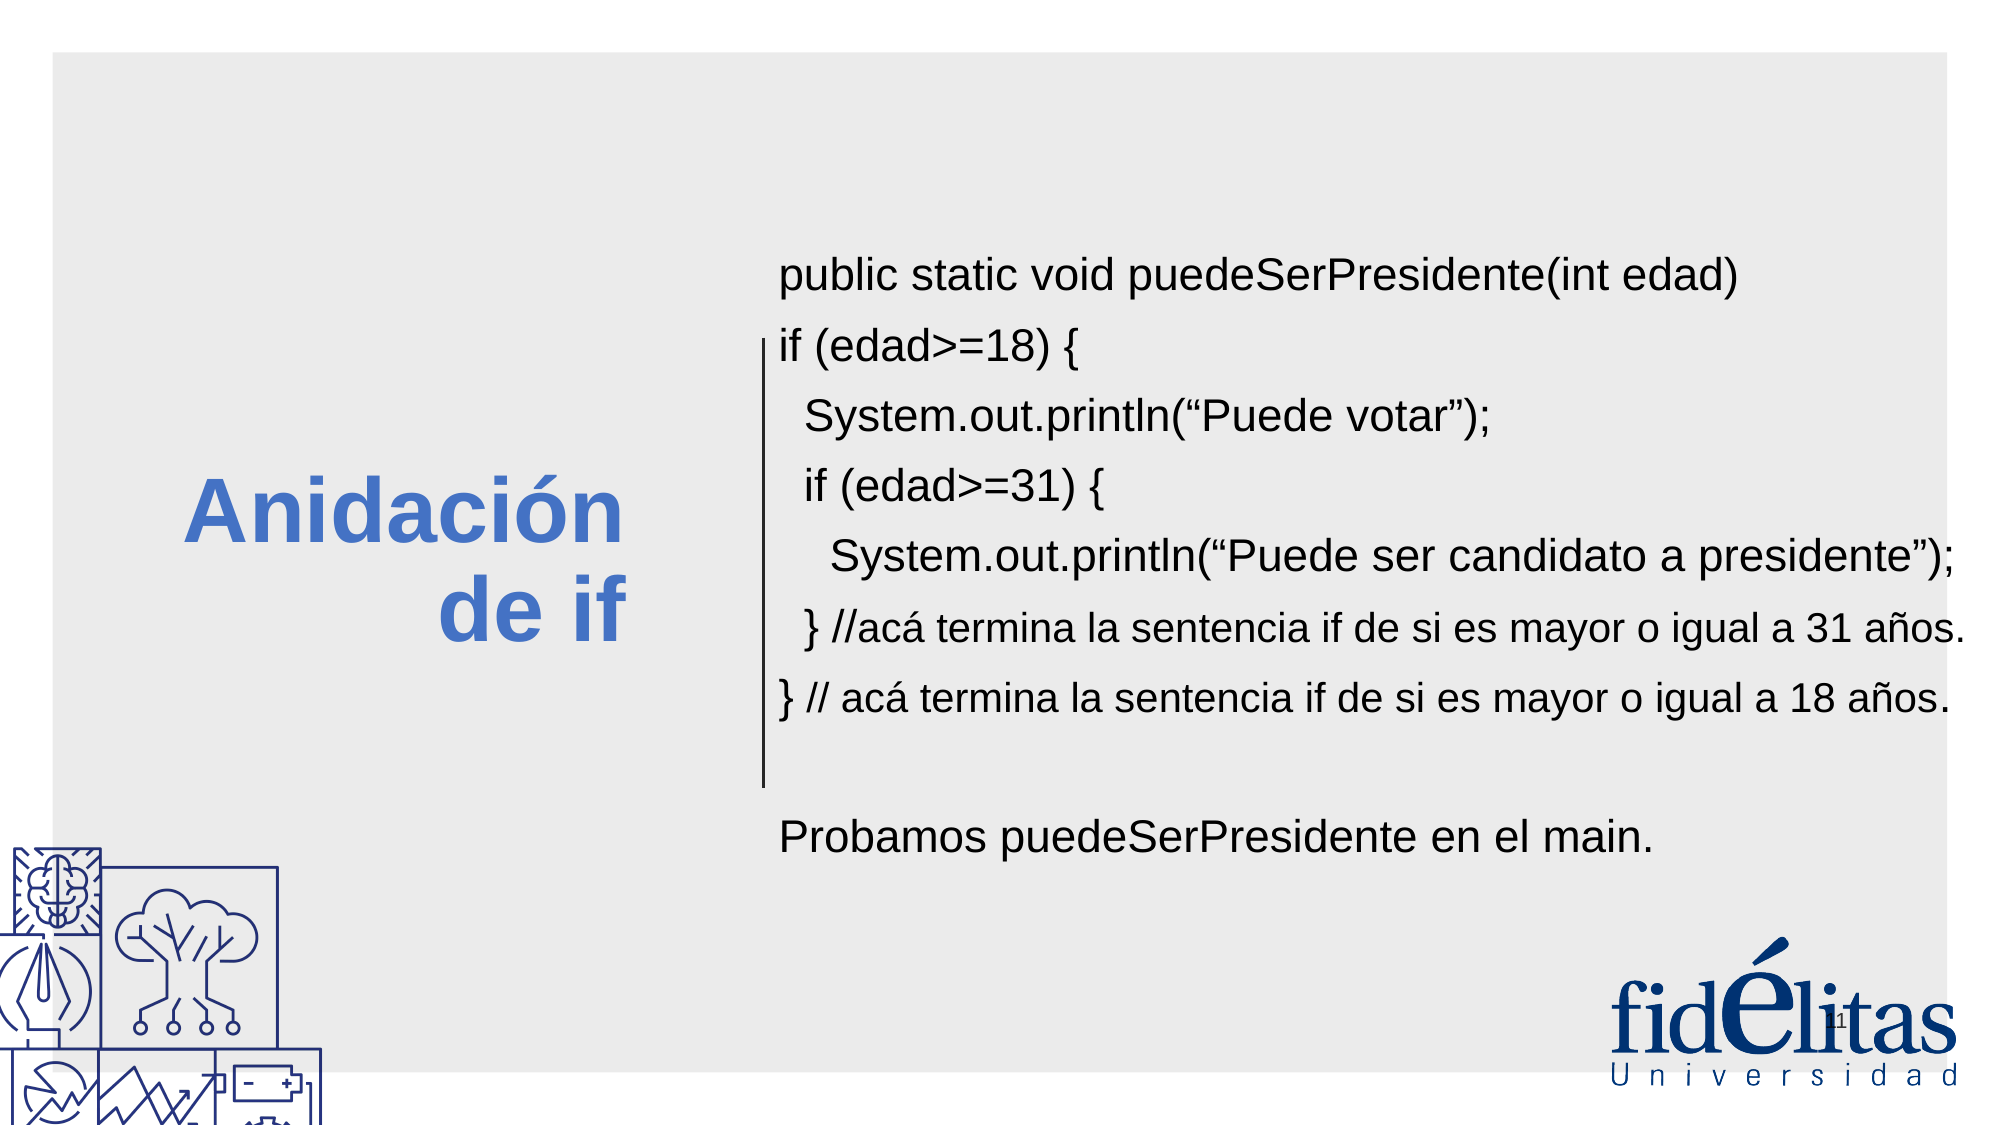

public static void puedeSerPresidente(int edad)
if (edad>=18) {
  System.out.println(“Puede votar”);
  if (edad>=31) {
    System.out.println(“Puede ser candidato a presidente”);
  } //acá termina la sentencia if de si es mayor o igual a 31 años.
} // acá termina la sentencia if de si es mayor o igual a 18 años.

Probamos puedeSerPresidente en el main.
# Anidación de if
11